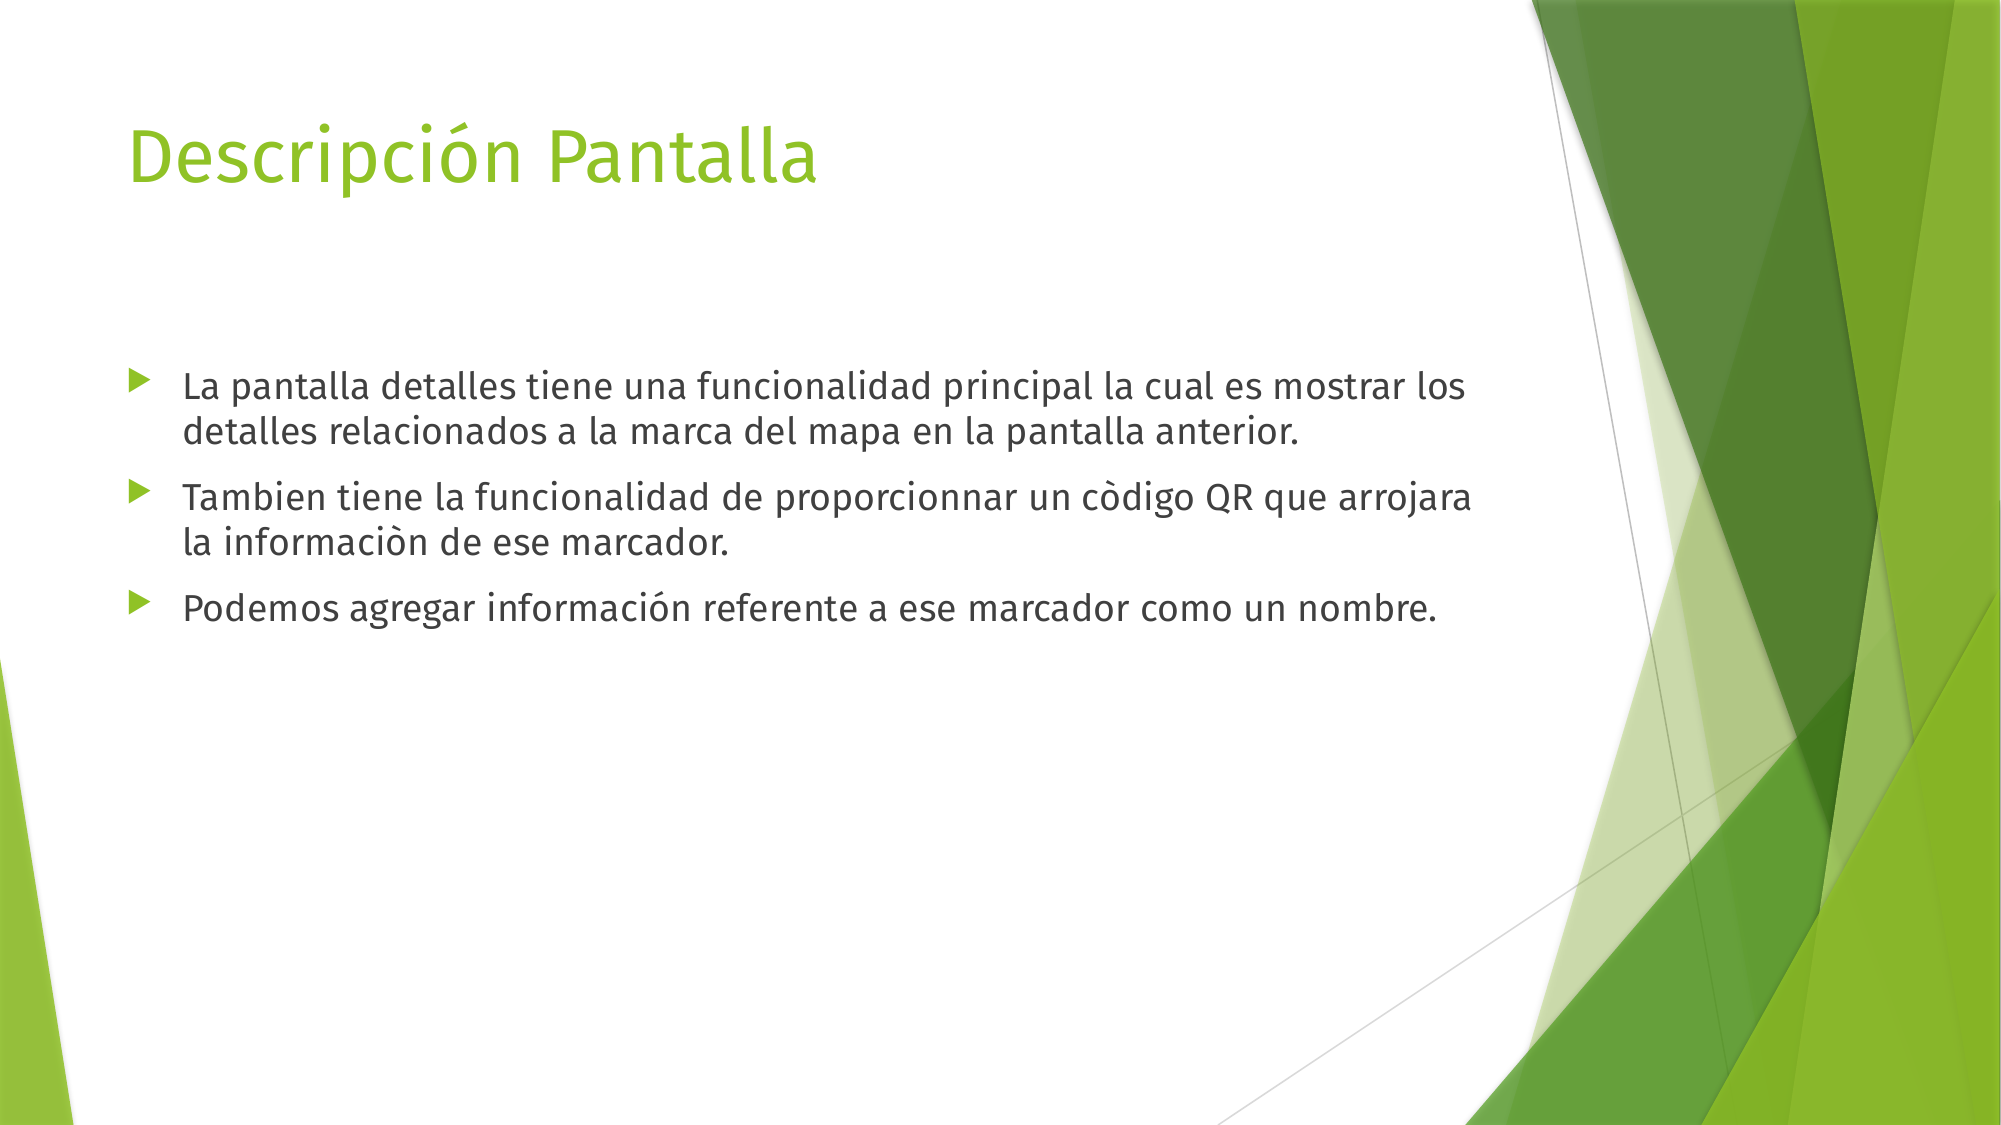

# Descripción Pantalla
La pantalla detalles tiene una funcionalidad principal la cual es mostrar los detalles relacionados a la marca del mapa en la pantalla anterior.
Tambien tiene la funcionalidad de proporcionnar un còdigo QR que arrojara la informaciòn de ese marcador.
Podemos agregar información referente a ese marcador como un nombre.